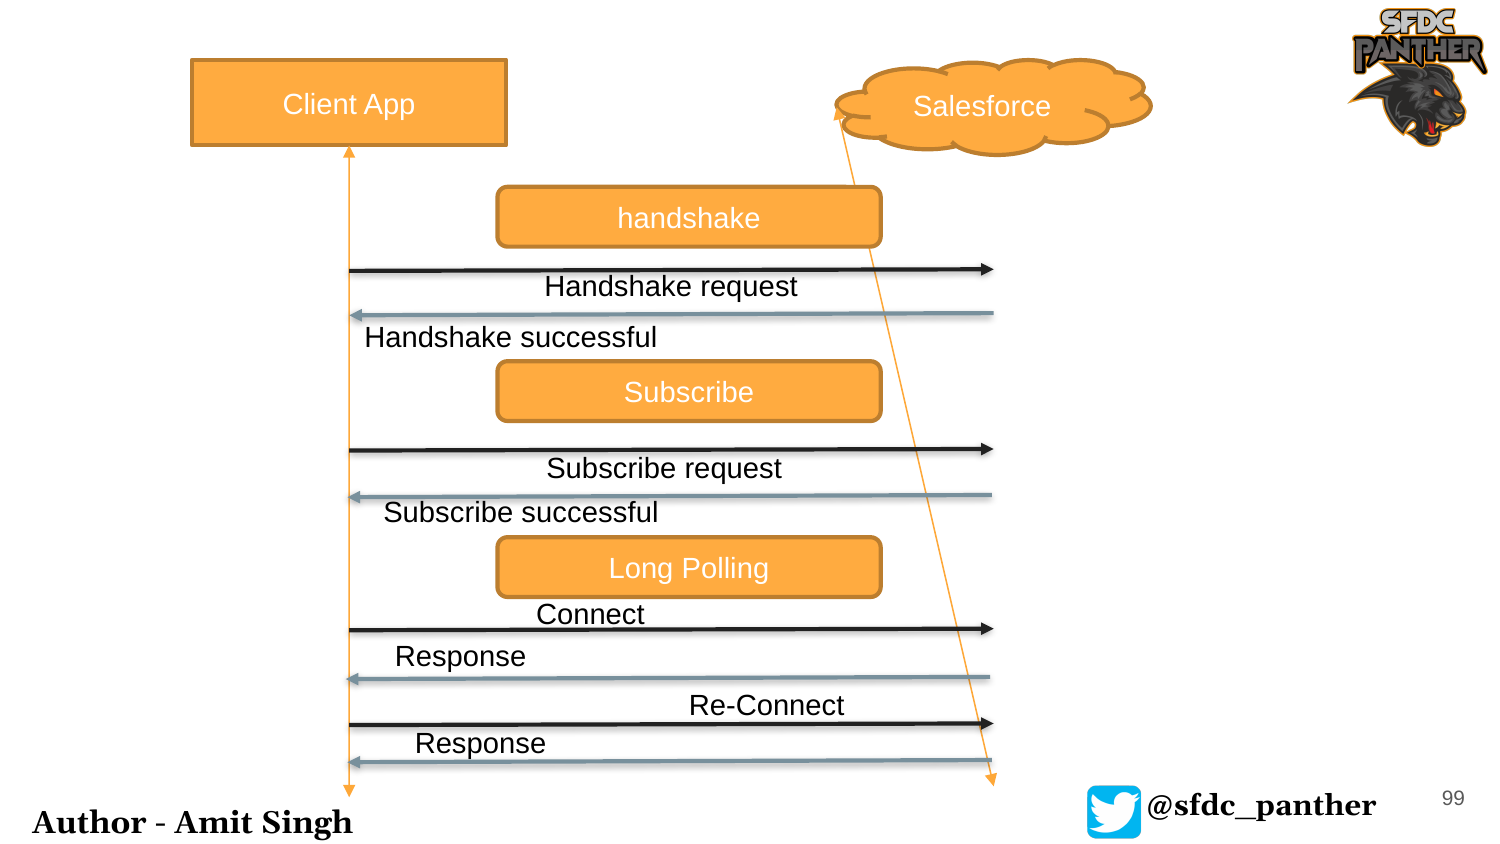

Client App
Salesforce
handshake
Handshake request
Handshake successful
Subscribe
Subscribe request
Subscribe successful
Long Polling
Connect
Response
Re-Connect
Response
99